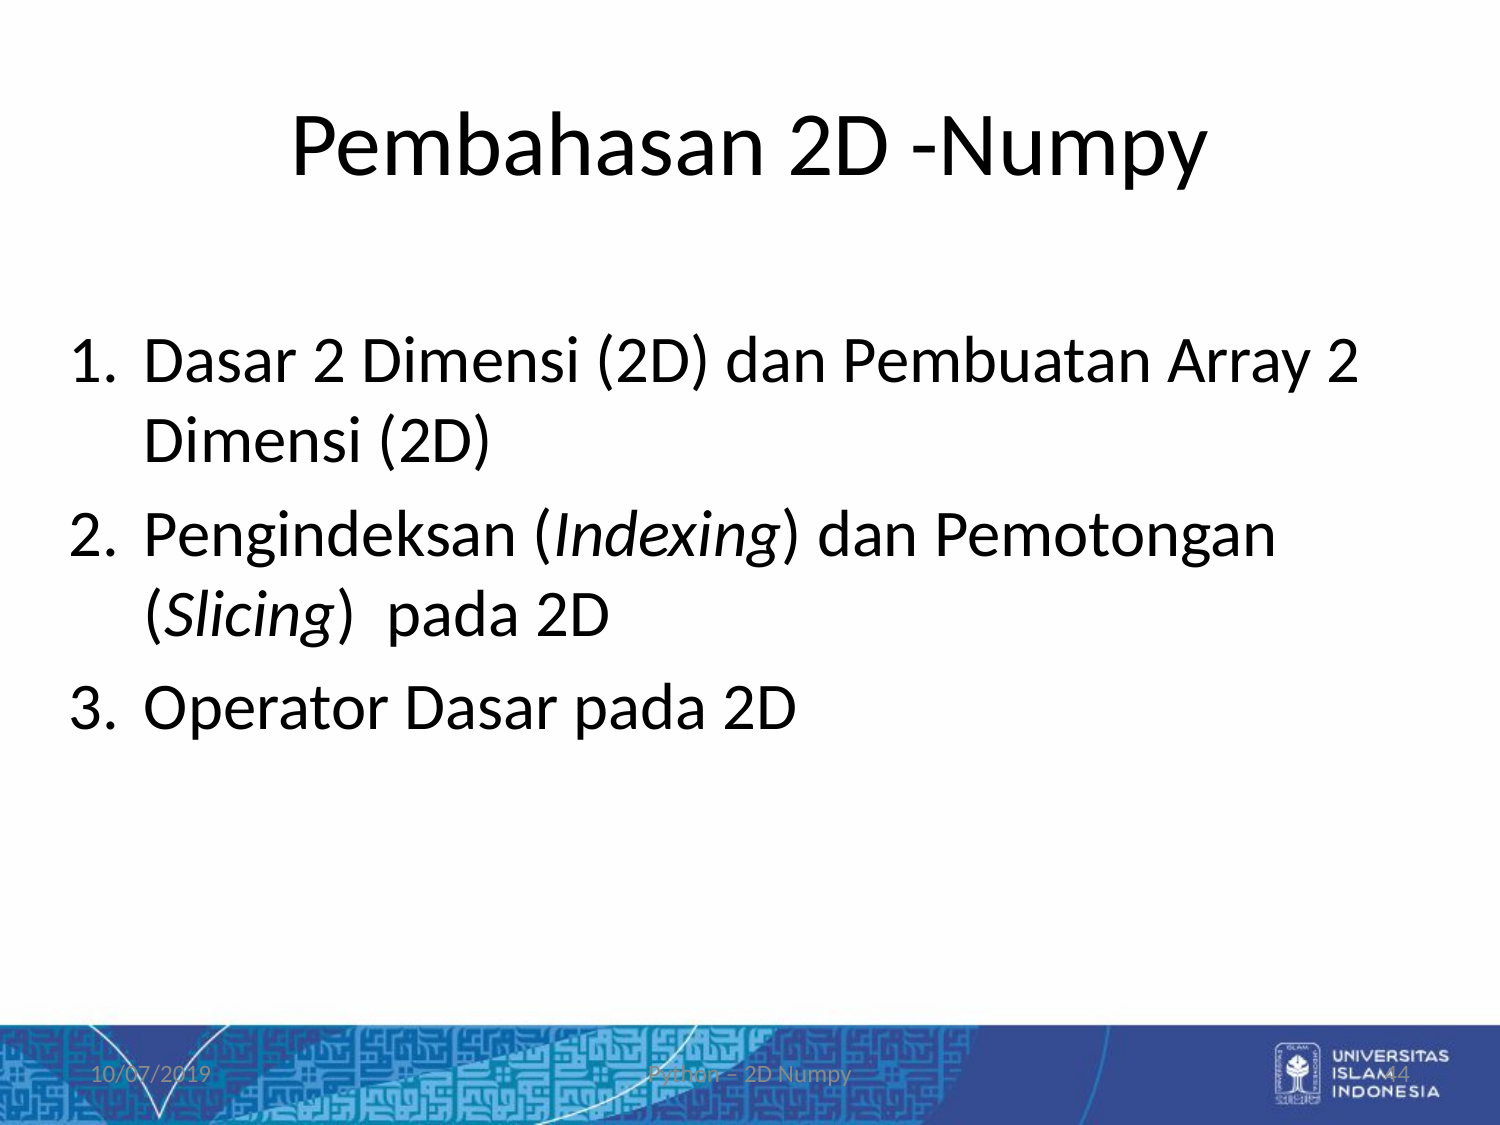

# Pembahasan 2D -Numpy
Dasar 2 Dimensi (2D) dan Pembuatan Array 2 Dimensi (2D)
Pengindeksan (Indexing) dan Pemotongan (Slicing)  pada 2D
Operator Dasar pada 2D

10/07/2019
Python – 2D Numpy
44